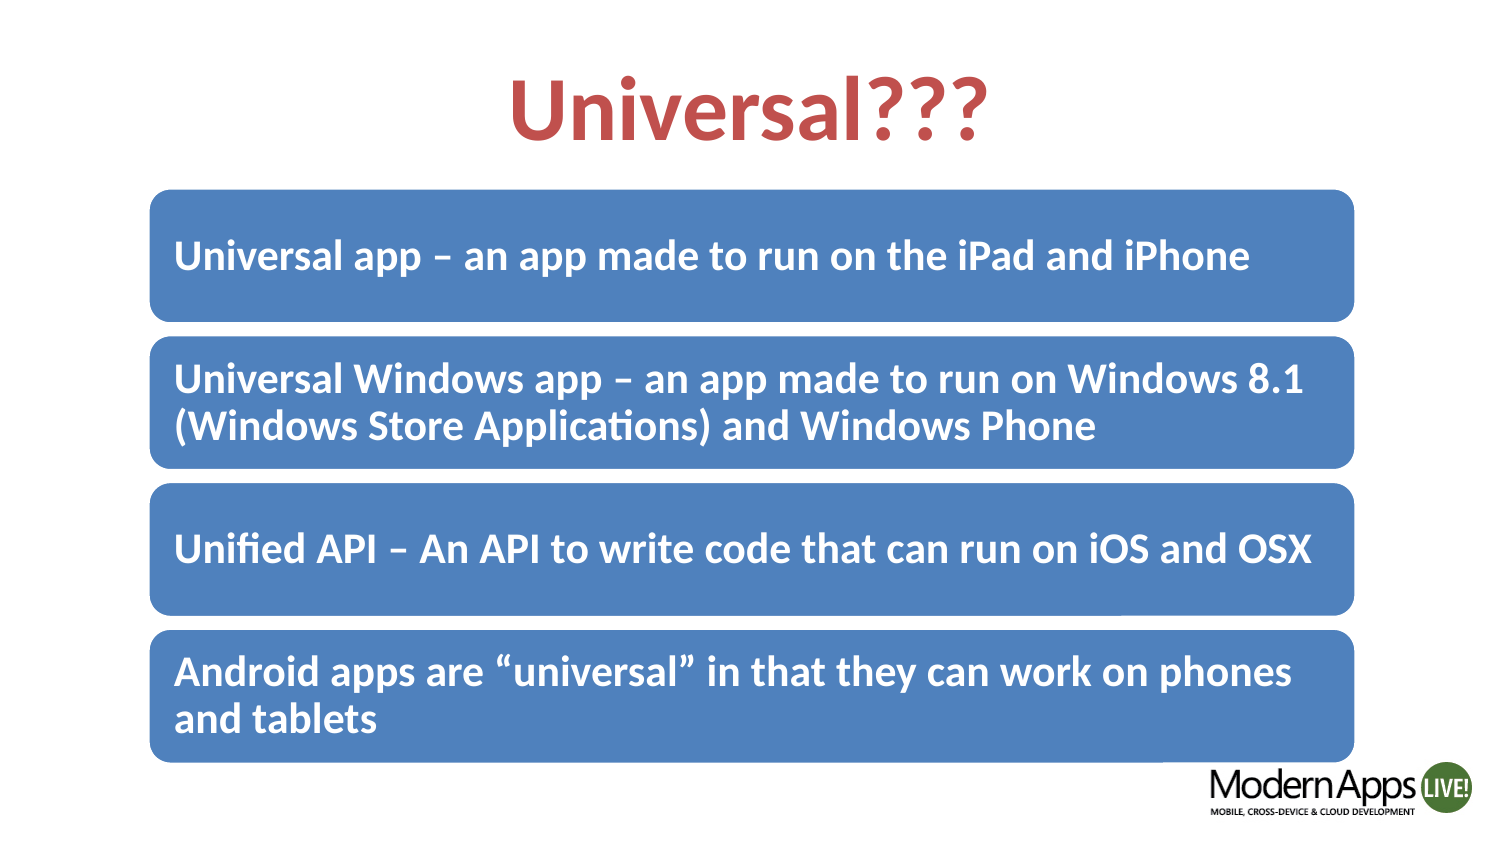

# Universal???
Universal app – an app made to run on the iPad and iPhone
Universal Windows app – an app made to run on Windows 8.1 (Windows Store Applications) and Windows Phone
Unified API – An API to write code that can run on iOS and OSX
Android apps are “universal” in that they can work on phones and tablets